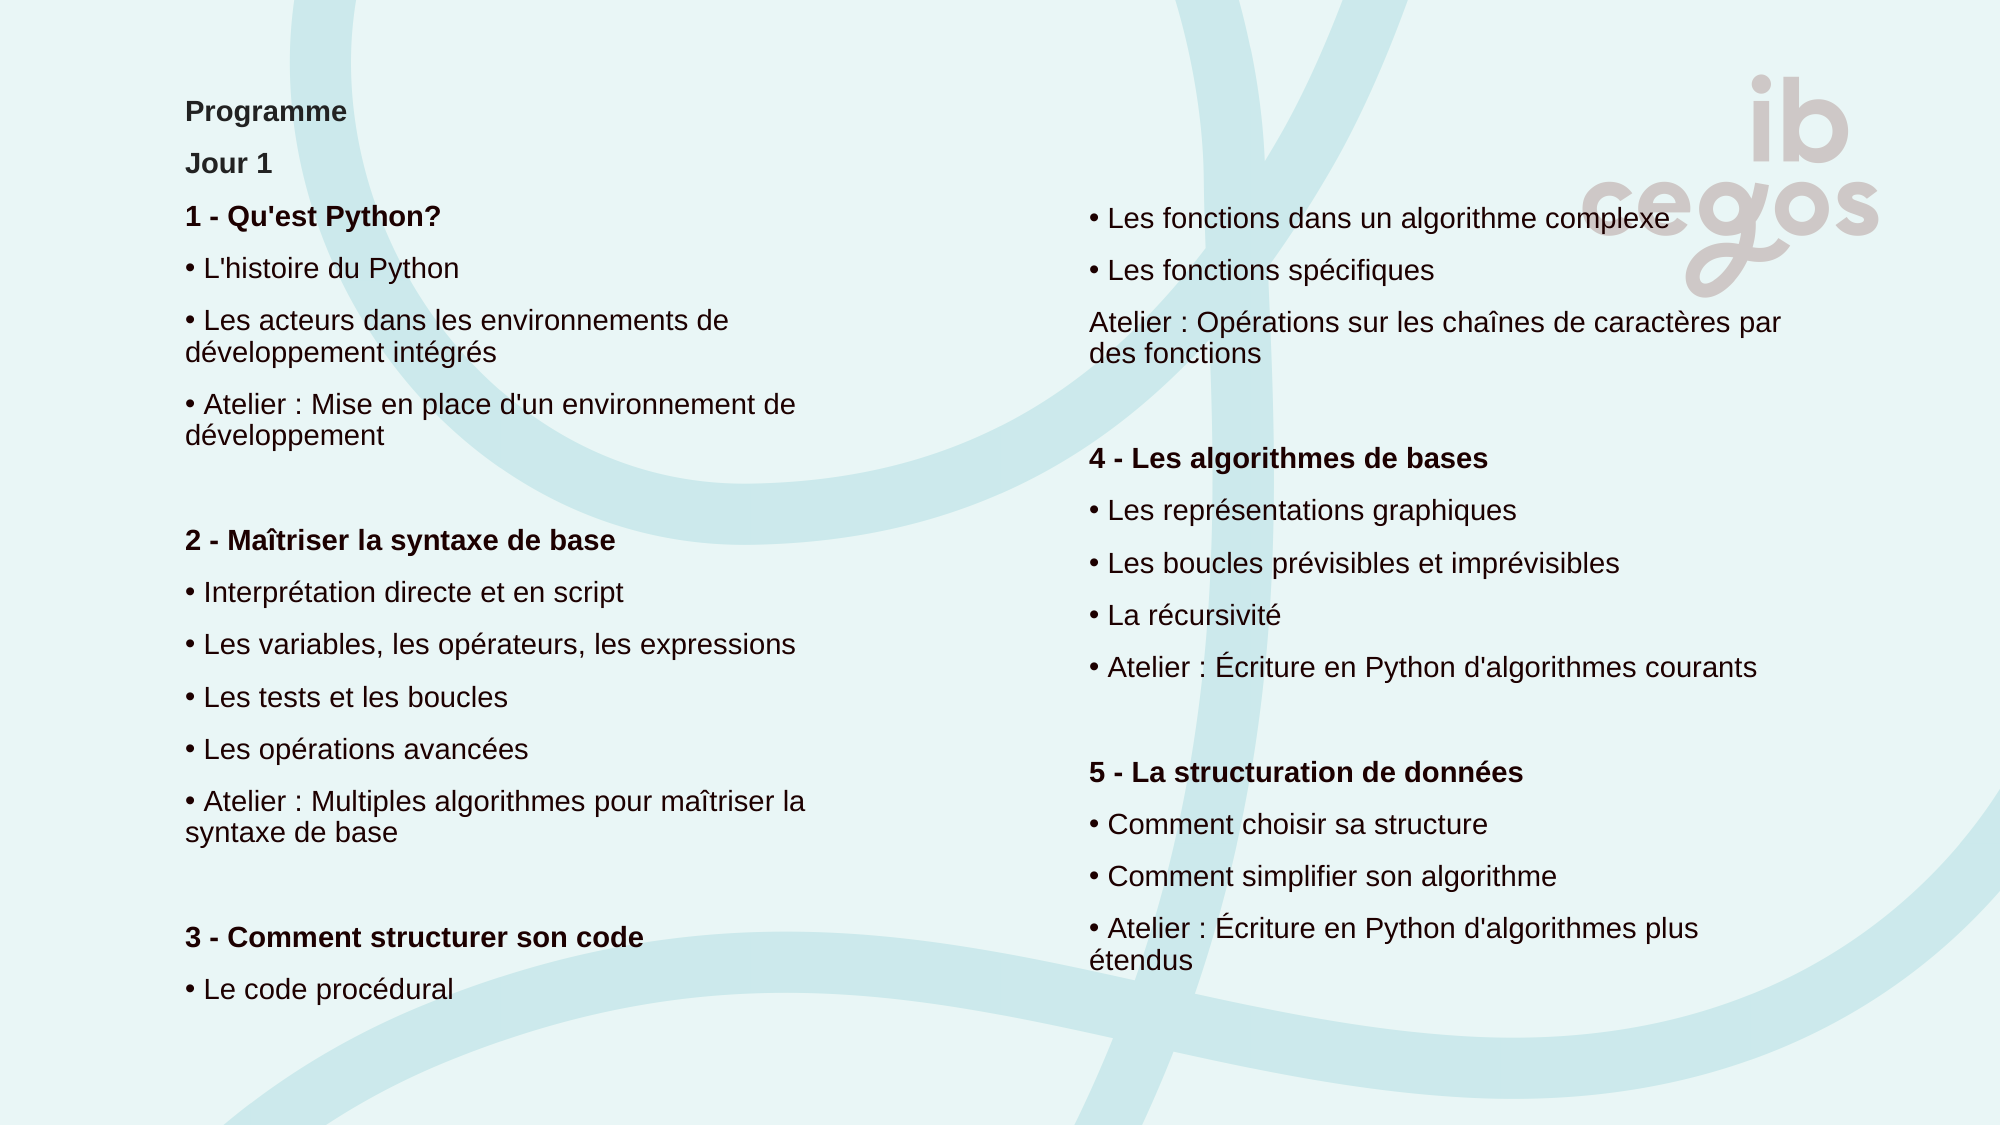

Les fonctions dans un algorithme complexe
 Les fonctions spécifiques
Atelier : Opérations sur les chaînes de caractères par des fonctions

4 - Les algorithmes de bases
 Les représentations graphiques
 Les boucles prévisibles et imprévisibles
 La récursivité
 Atelier : Écriture en Python d'algorithmes courants

5 - La structuration de données
 Comment choisir sa structure
 Comment simplifier son algorithme
 Atelier : Écriture en Python d'algorithmes plus étendus

Programme
Jour 1
1 - Qu'est Python?
 L'histoire du Python
 Les acteurs dans les environnements de développement intégrés
 Atelier : Mise en place d'un environnement de développement

2 - Maîtriser la syntaxe de base
 Interprétation directe et en script
 Les variables, les opérateurs, les expressions
 Les tests et les boucles
 Les opérations avancées
 Atelier : Multiples algorithmes pour maîtriser la syntaxe de base

3 - Comment structurer son code
 Le code procédural